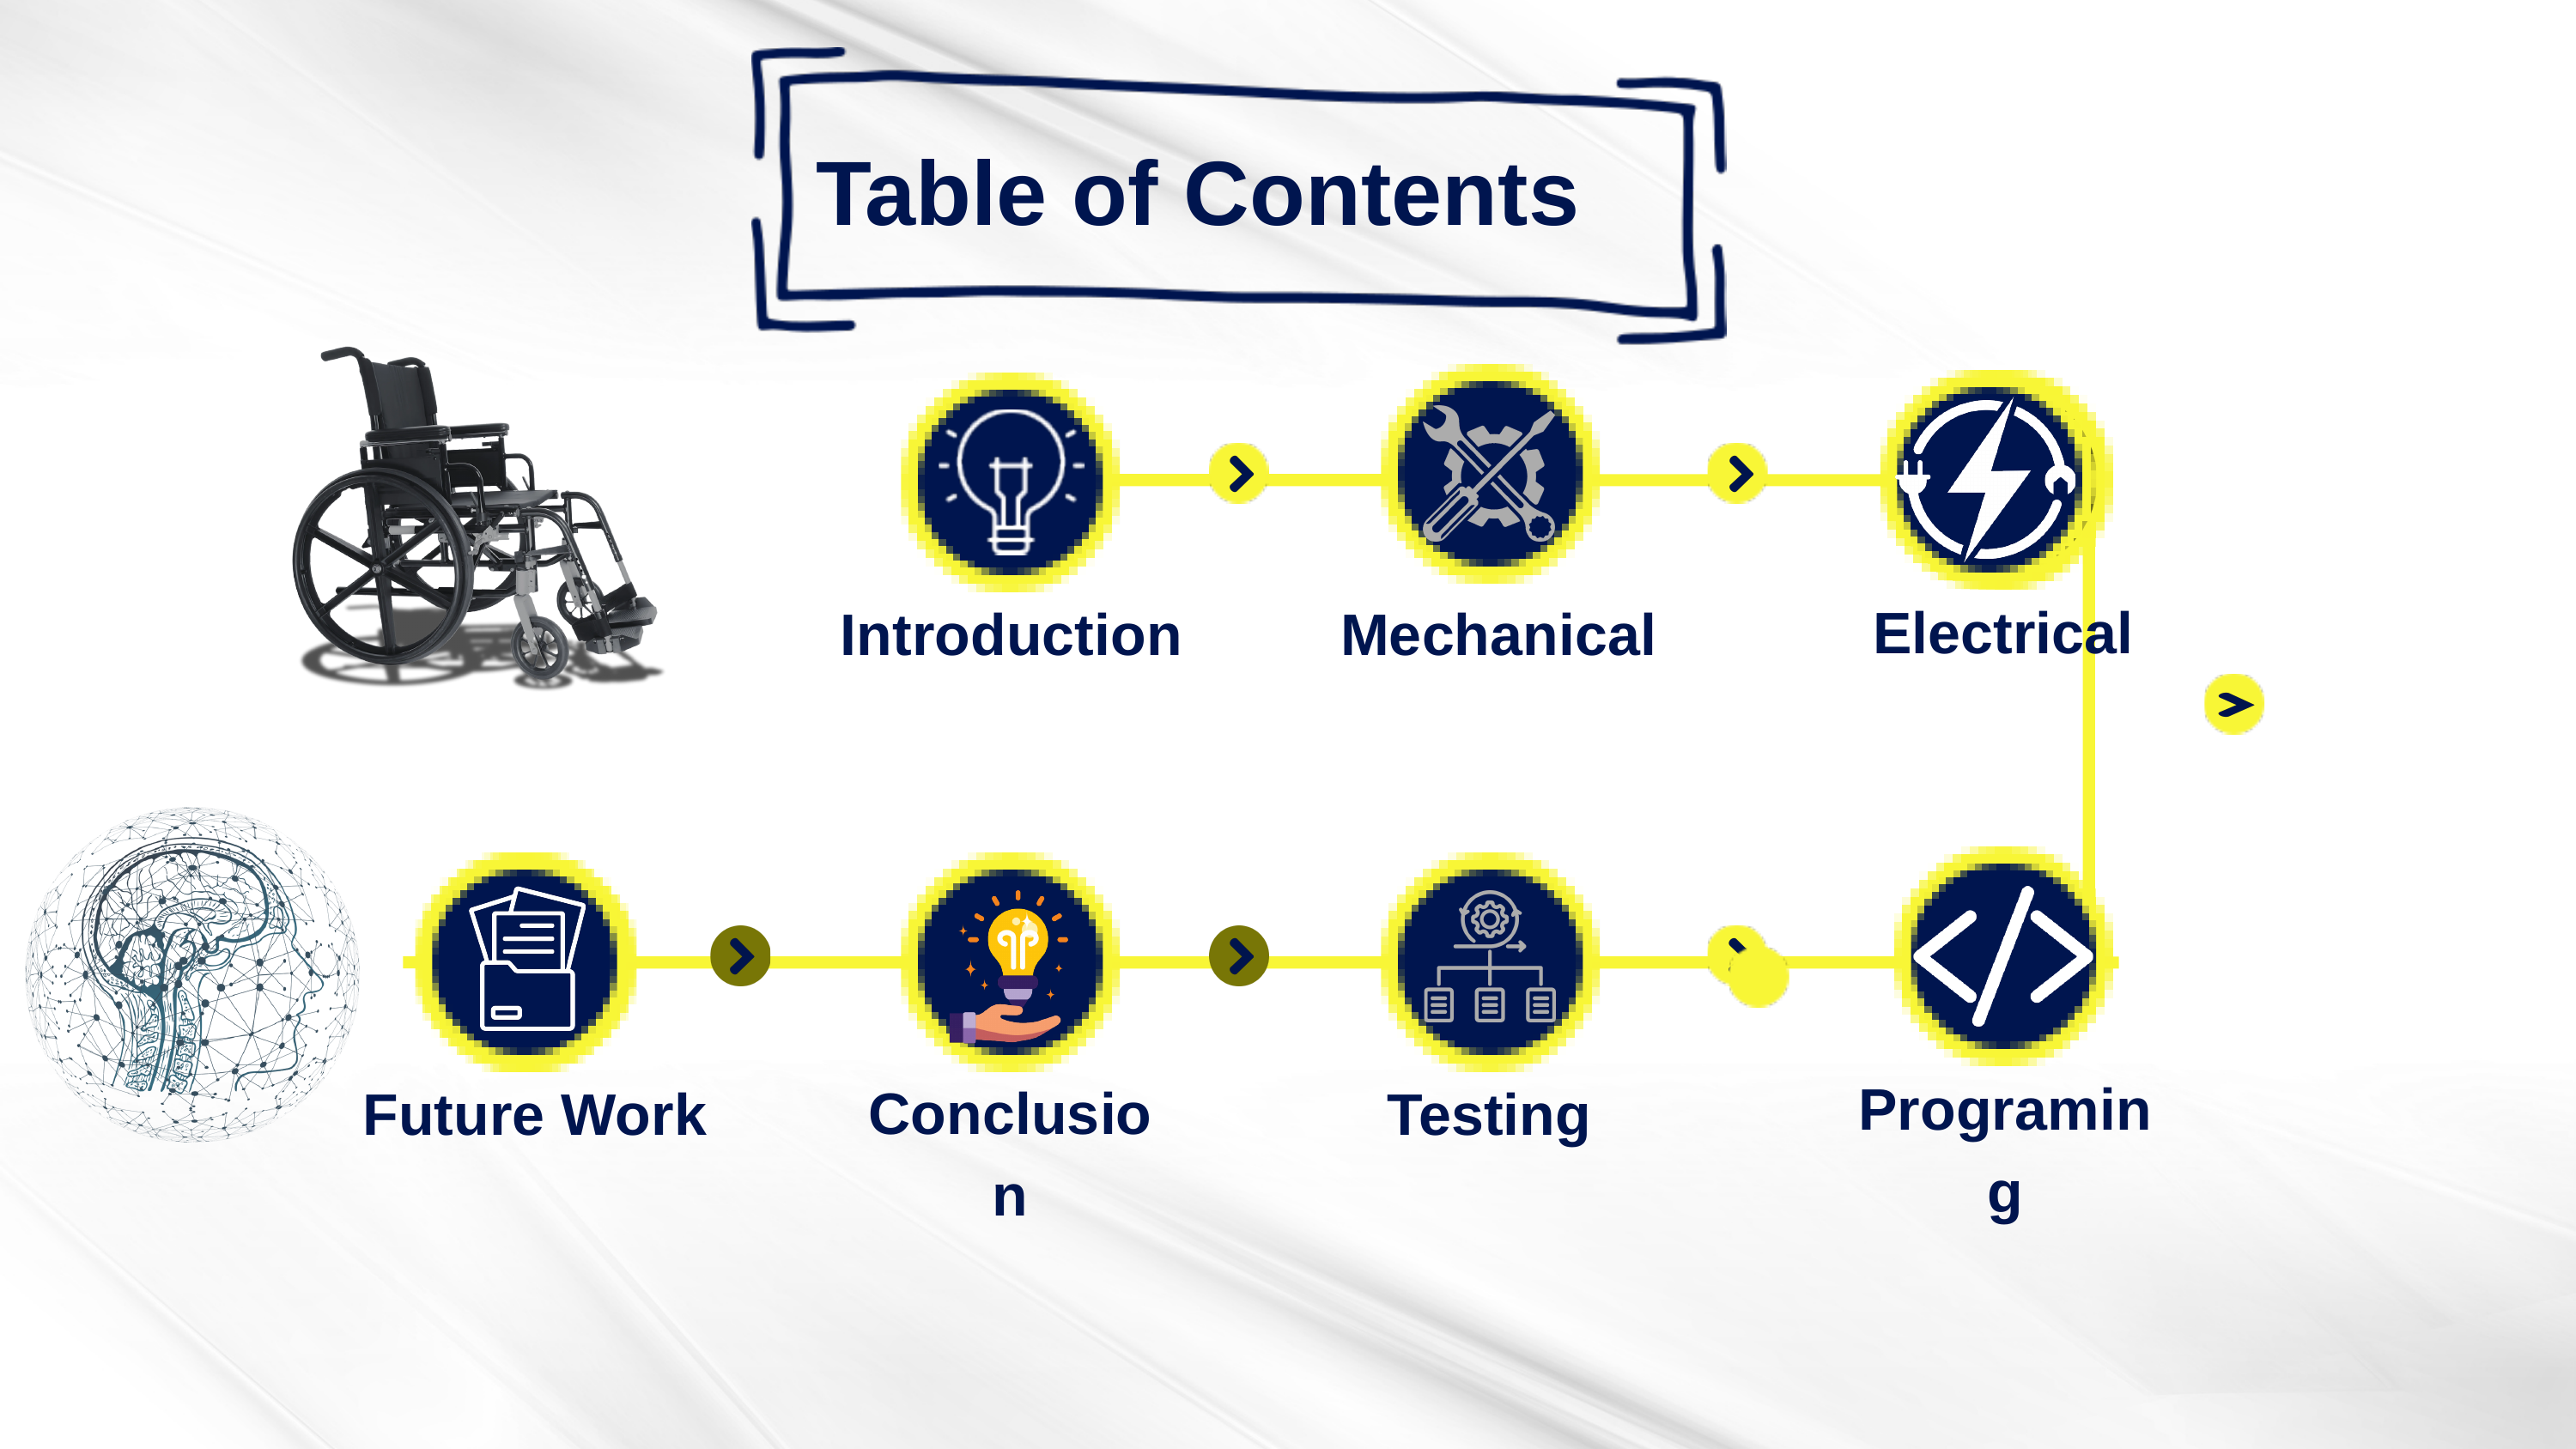

Table of Contents

Electrical
Introduction
Mechanical

Programing
Conclusion
Future Work
Testing